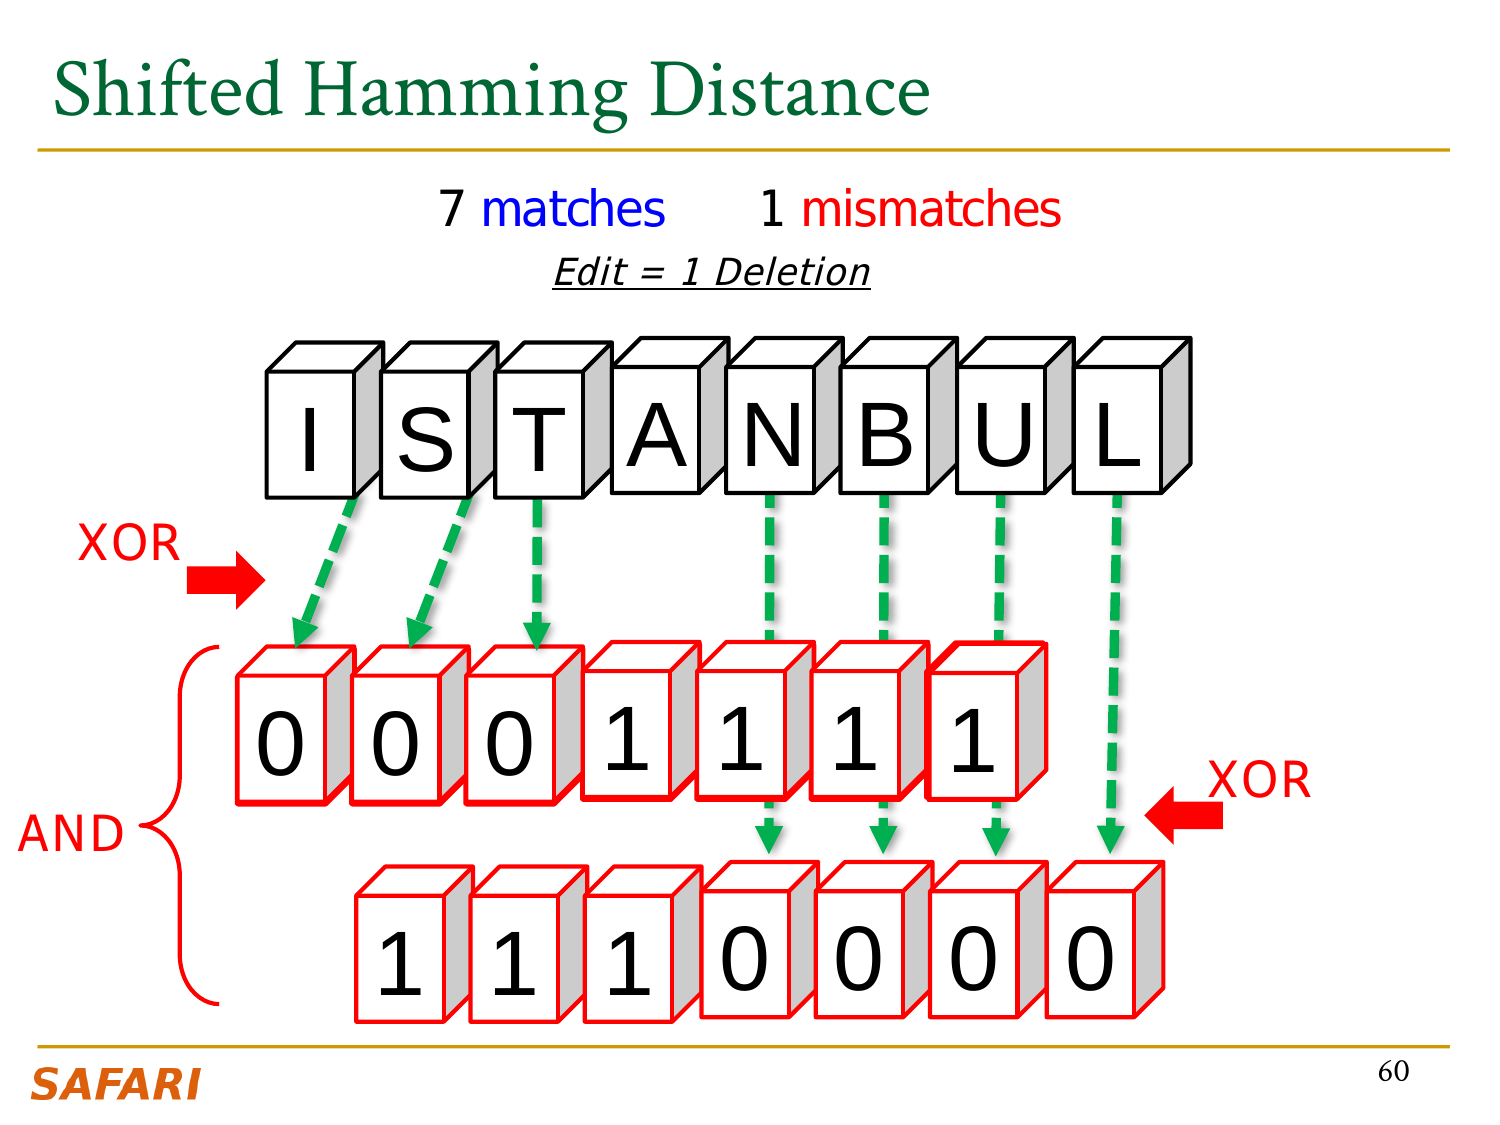

# Shifted Hamming Distance
7 matches      1 mismatches
Edit = 1 Deletion
A
N
B
U
L
I
S
T
XOR

1
1
1
L
N
B
U
L
1
N
B
U
L
I
S
T

0
0
0
I
S
T
XOR

AND
0
0
0
0
1
1
1
60